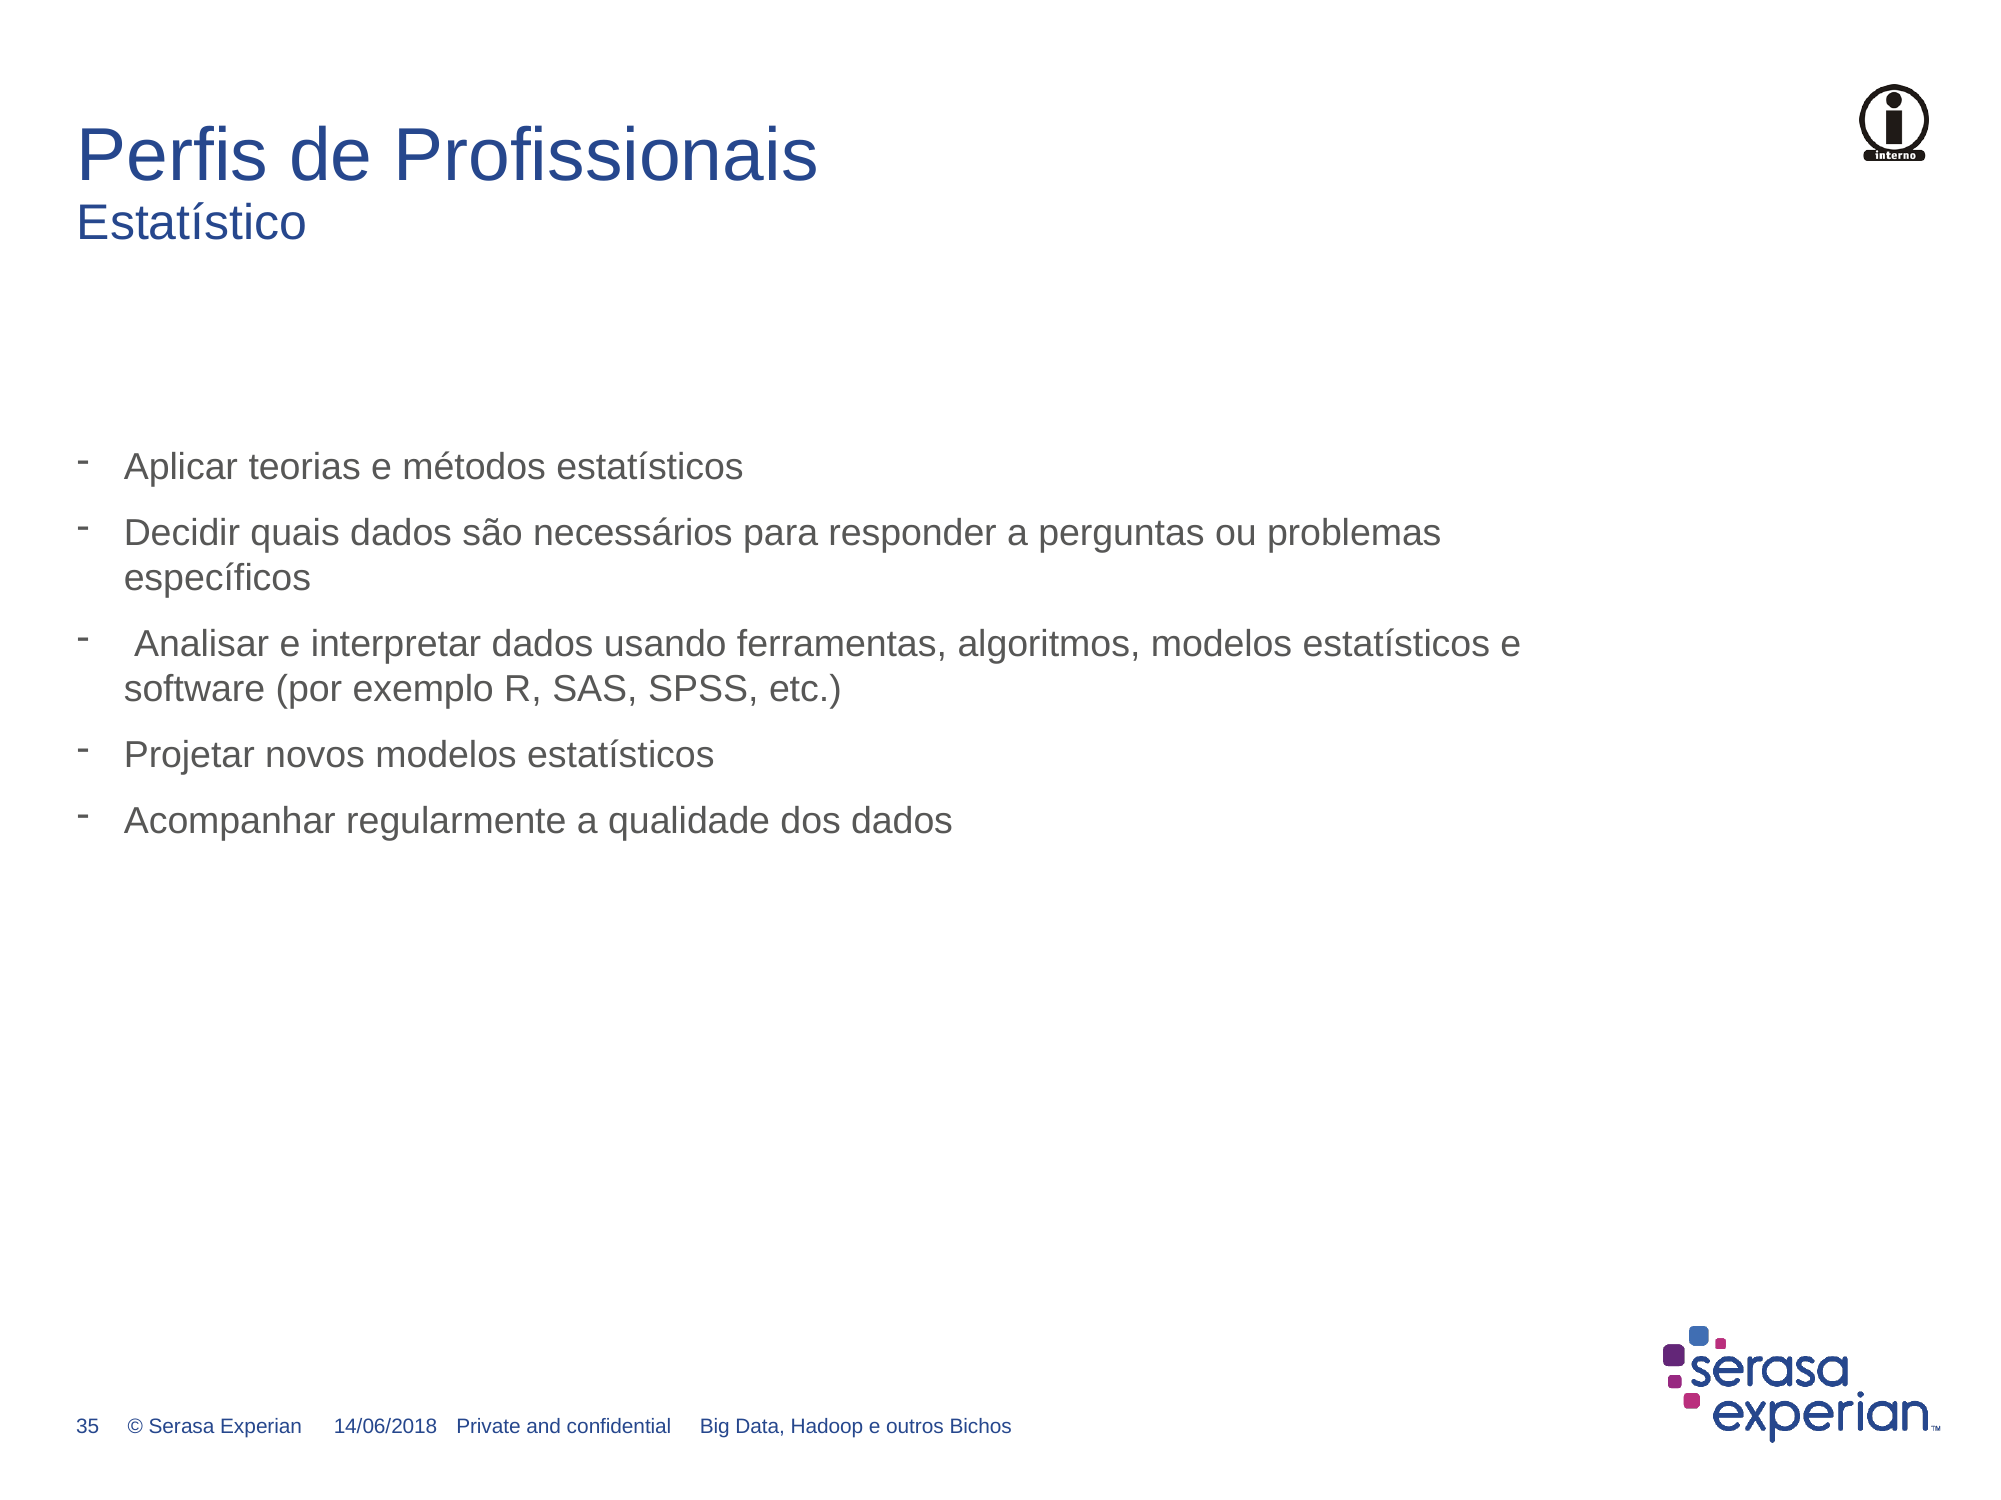

# Perfis de Profissionais Estatístico
Aplicar teorias e métodos estatísticos
Decidir quais dados são necessários para responder a perguntas ou problemas específicos
 Analisar e interpretar dados usando ferramentas, algoritmos, modelos estatísticos e software (por exemplo R, SAS, SPSS, etc.)
Projetar novos modelos estatísticos
Acompanhar regularmente a qualidade dos dados

14/06/2018
Private and confidential     Big Data, Hadoop e outros Bichos